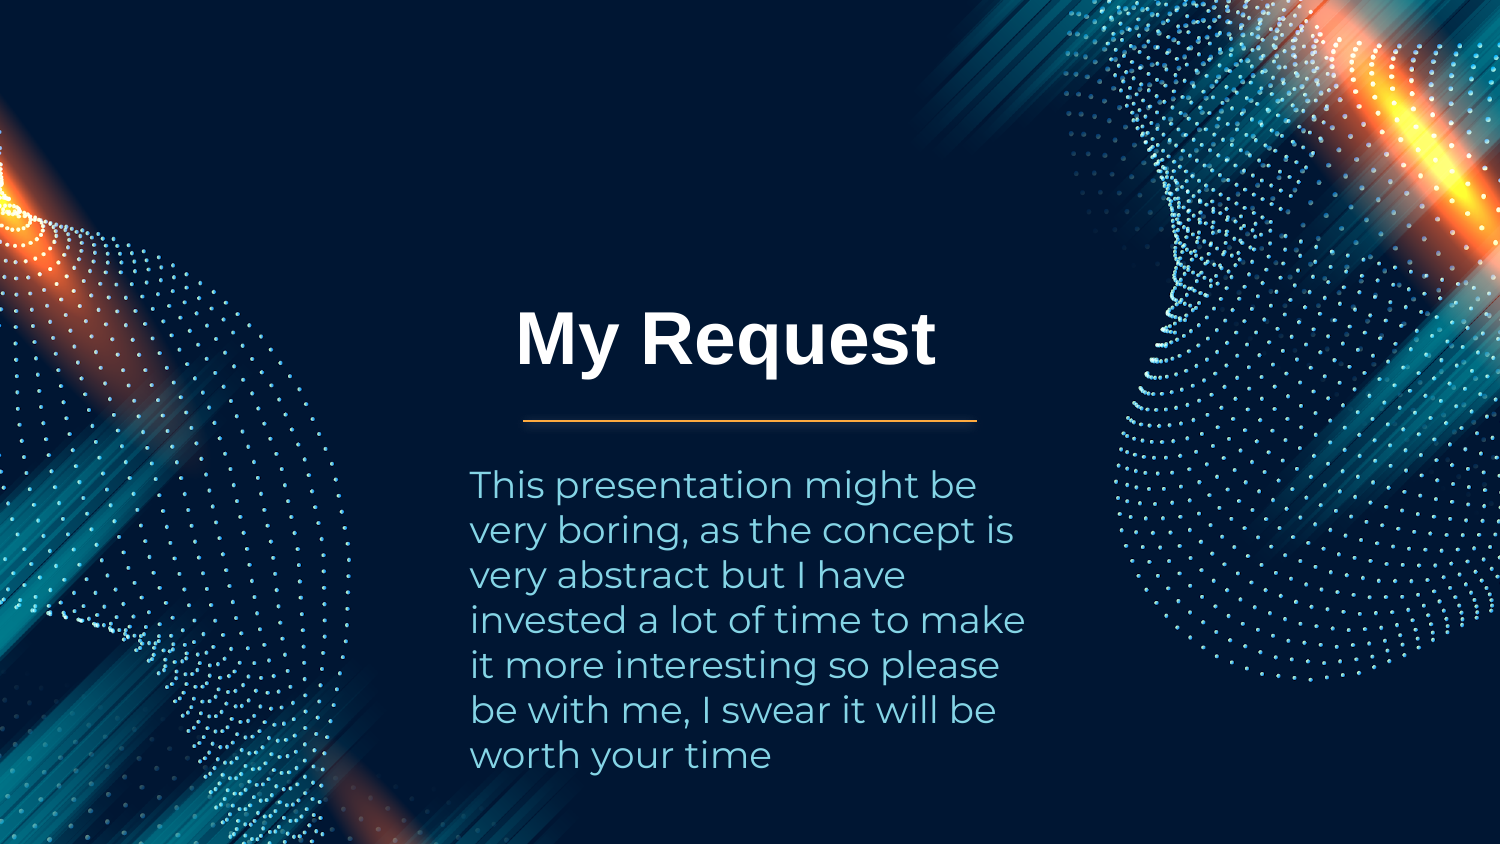

My Request
This presentation might be very boring, as the concept is very abstract but I have invested a lot of time to make it more interesting so please be with me, I swear it will be worth your time